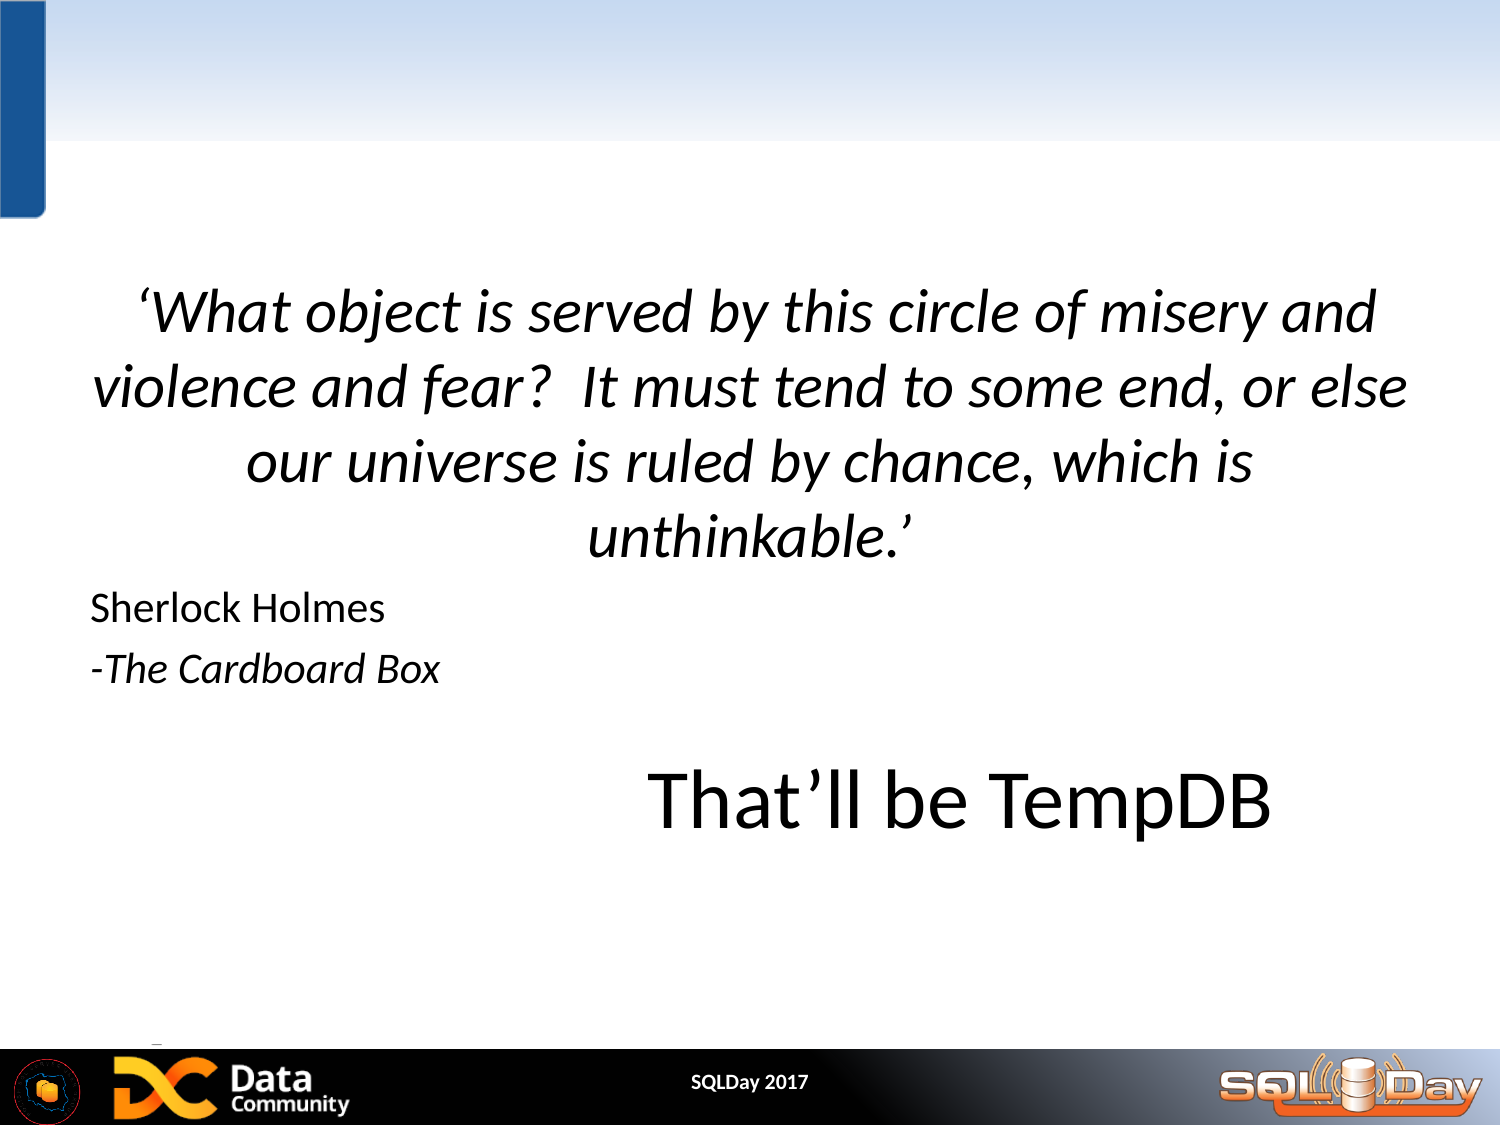

‘What object is served by this circle of misery and violence and fear?  It must tend to some end, or else our universe is ruled by chance, which is unthinkable.’
Sherlock Holmes
-The Cardboard Box

That’ll be TempDB